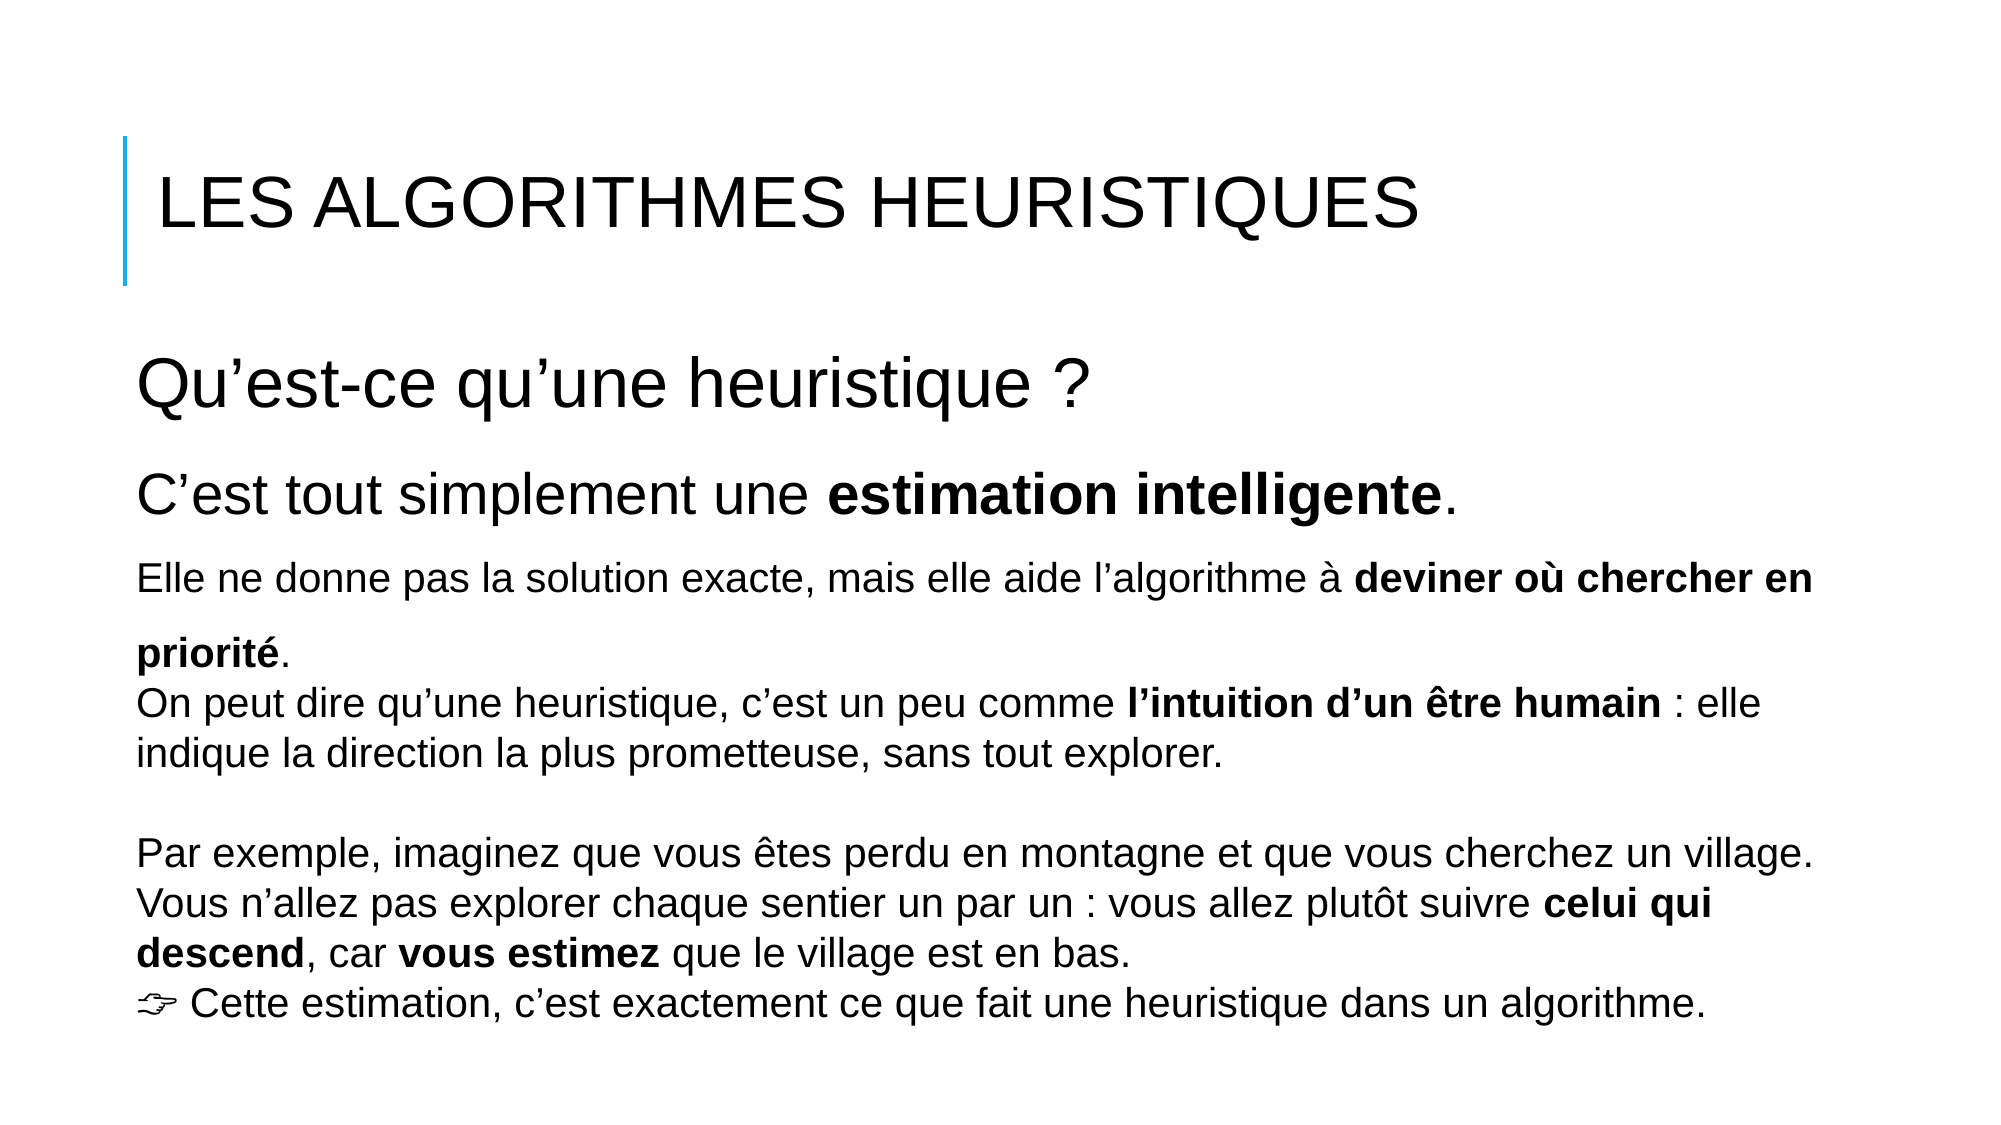

# Les algorithmes heuristiques
Qu’est-ce qu’une heuristique ?
C’est tout simplement une estimation intelligente.
Elle ne donne pas la solution exacte, mais elle aide l’algorithme à deviner où chercher en priorité.
On peut dire qu’une heuristique, c’est un peu comme l’intuition d’un être humain : elle indique la direction la plus prometteuse, sans tout explorer.

Par exemple, imaginez que vous êtes perdu en montagne et que vous cherchez un village.
Vous n’allez pas explorer chaque sentier un par un : vous allez plutôt suivre celui qui descend, car vous estimez que le village est en bas.
👉 Cette estimation, c’est exactement ce que fait une heuristique dans un algorithme.